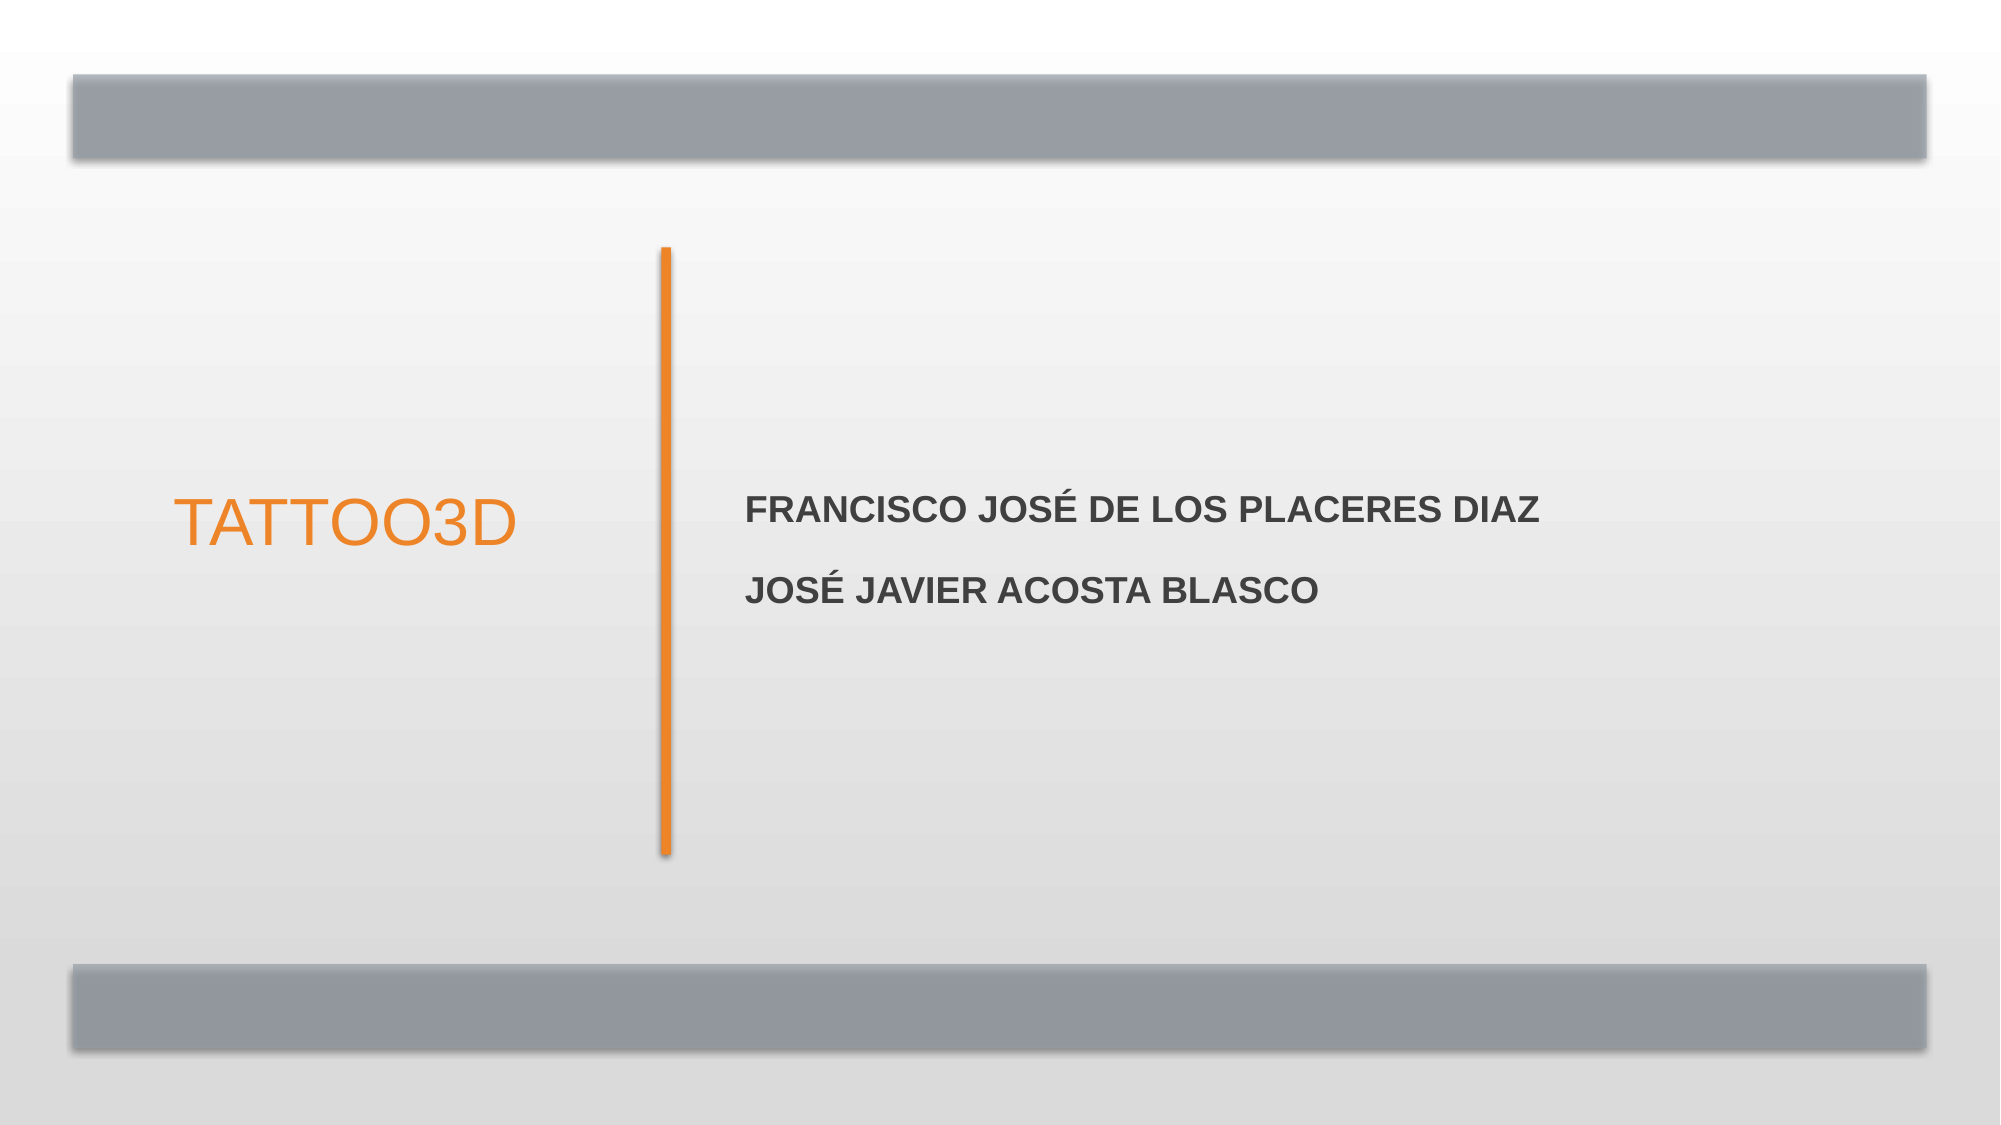

TATTOO3D

# Francisco JOSÉ DE LOS PLACERES DIAZ JOSÉ JAVIER ACOSTA BLASCO